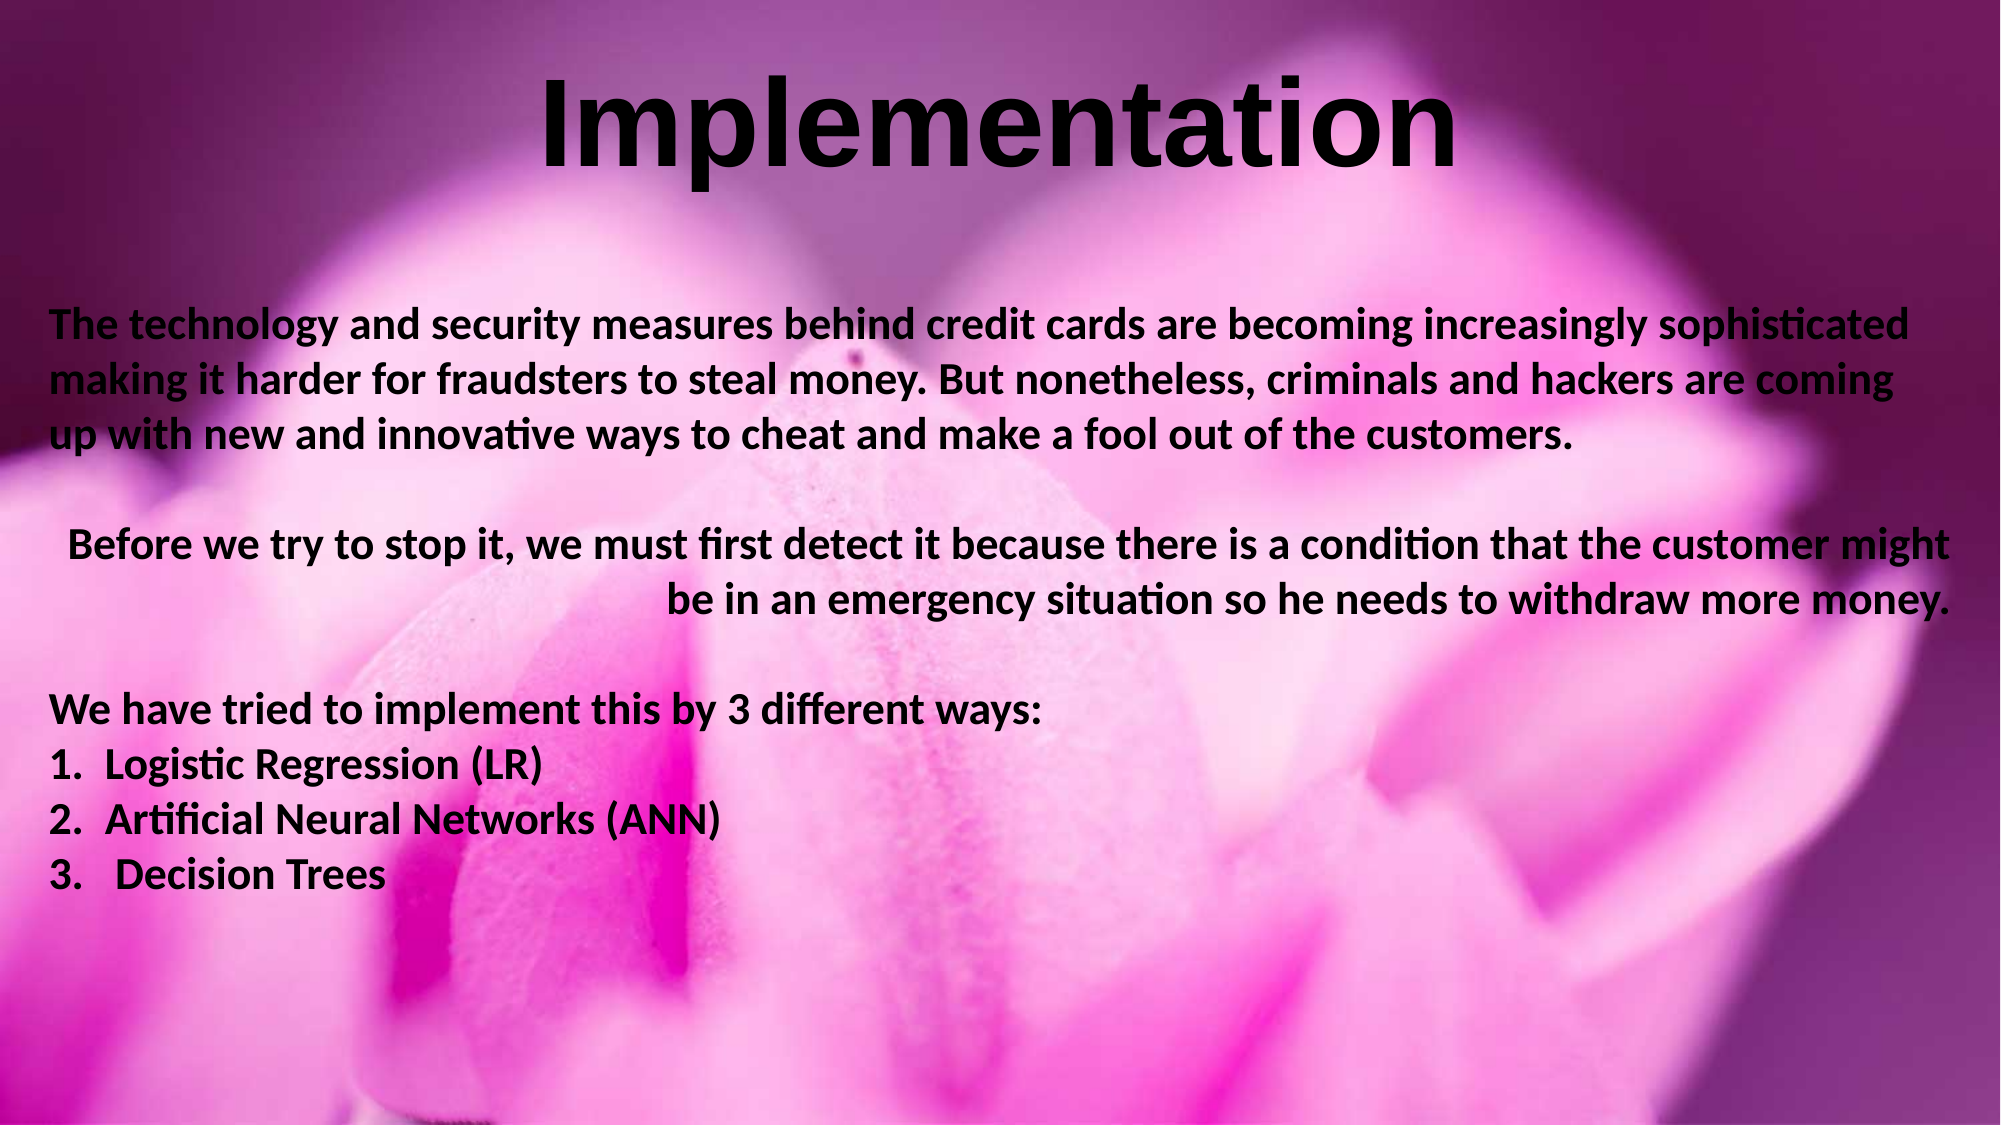

Implementation
The technology and security measures behind credit cards are becoming increasingly sophisticated making it harder for fraudsters to steal money. But nonetheless, criminals and hackers are coming up with new and innovative ways to cheat and make a fool out of the customers.

Before we try to stop it, we must first detect it because there is a condition that the customer might be in an emergency situation so he needs to withdraw more money.

We have tried to implement this by 3 different ways:
Logistic Regression (LR)
Artificial Neural Networks (ANN)
 Decision Trees